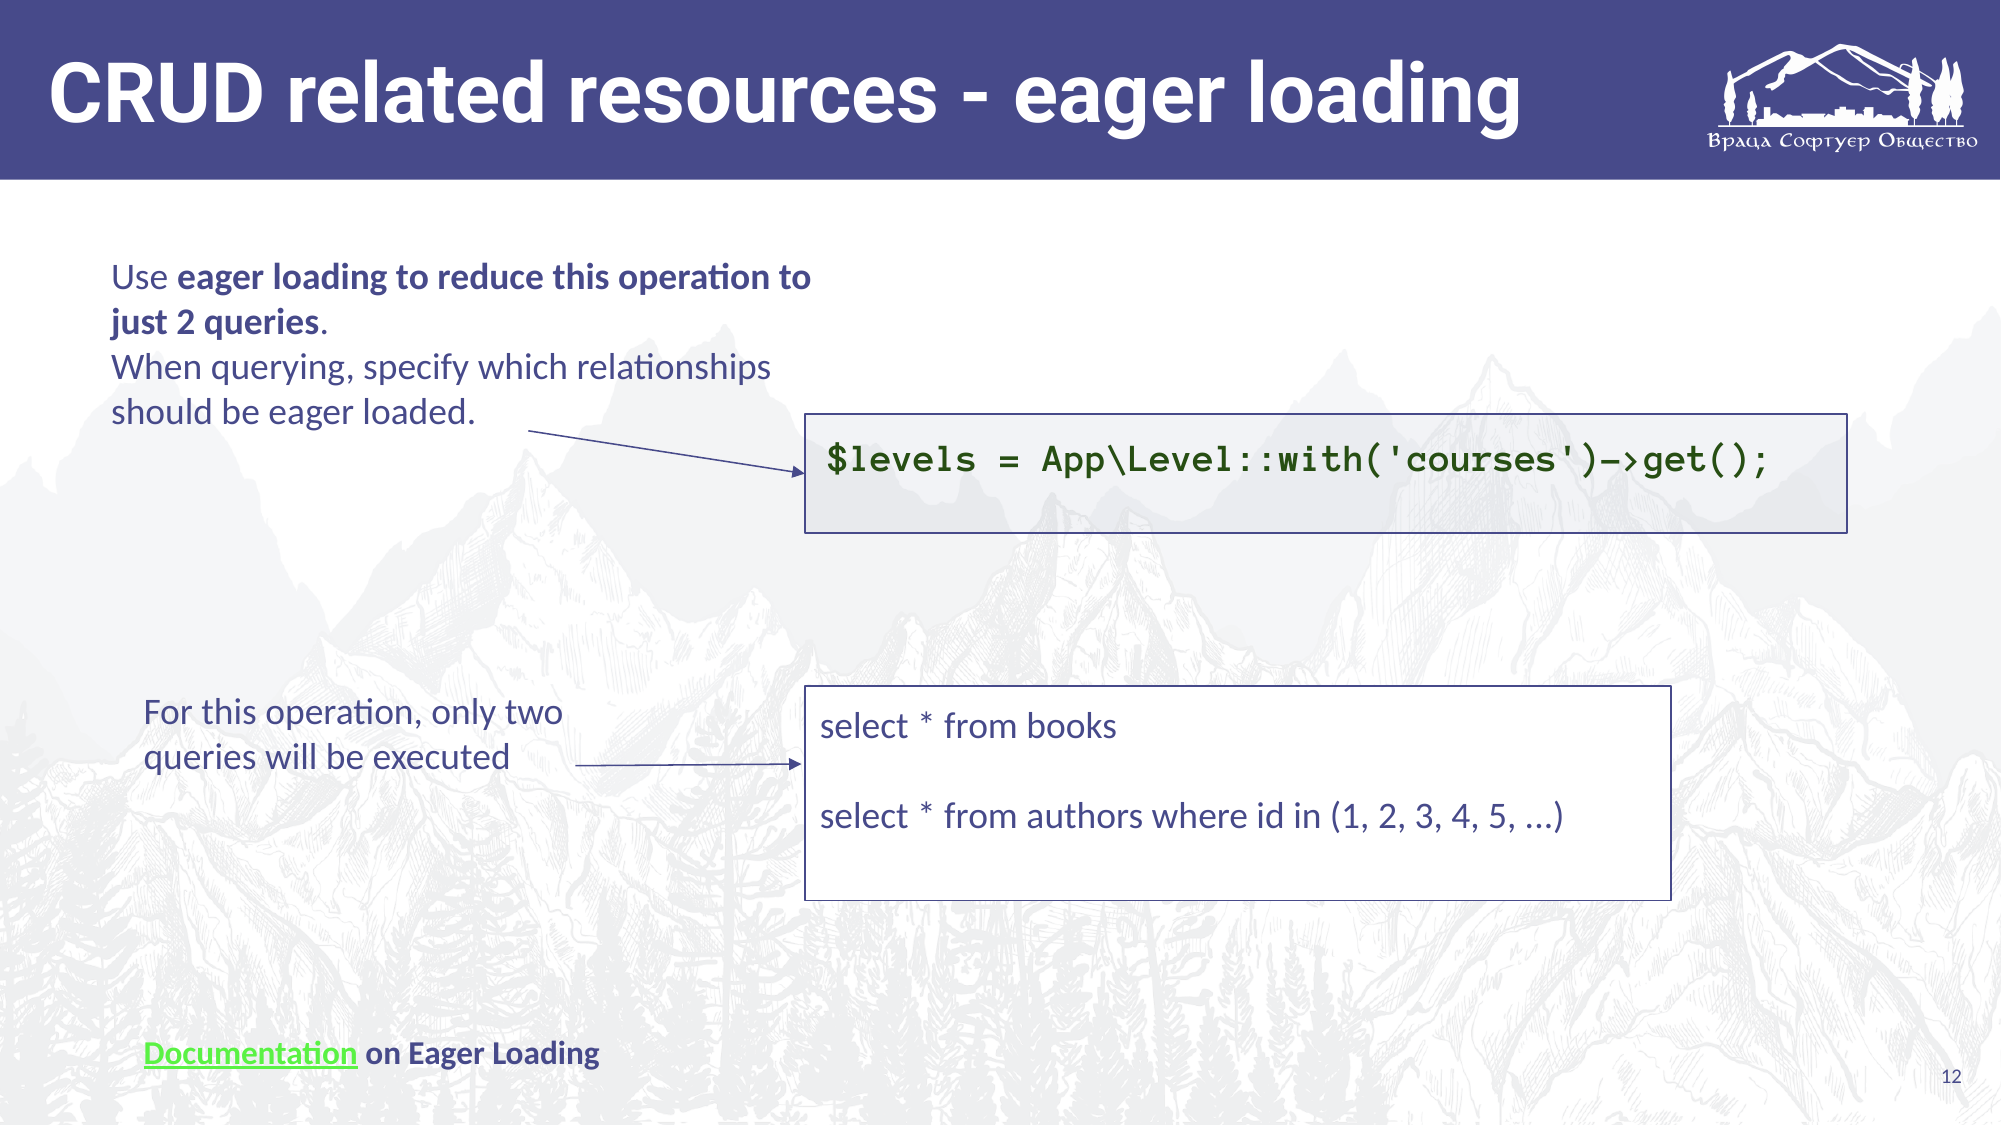

# CRUD related resources - eager loading
Use eager loading to reduce this operation to just 2 queries.
When querying, specify which relationships should be eager loaded.
$levels = App\Level::with('courses')->get();

For this operation, only two queries will be executed

select * from books

select * from authors where id in (1, 2, 3, 4, 5, ...)

Documentation on Eager Loading
12